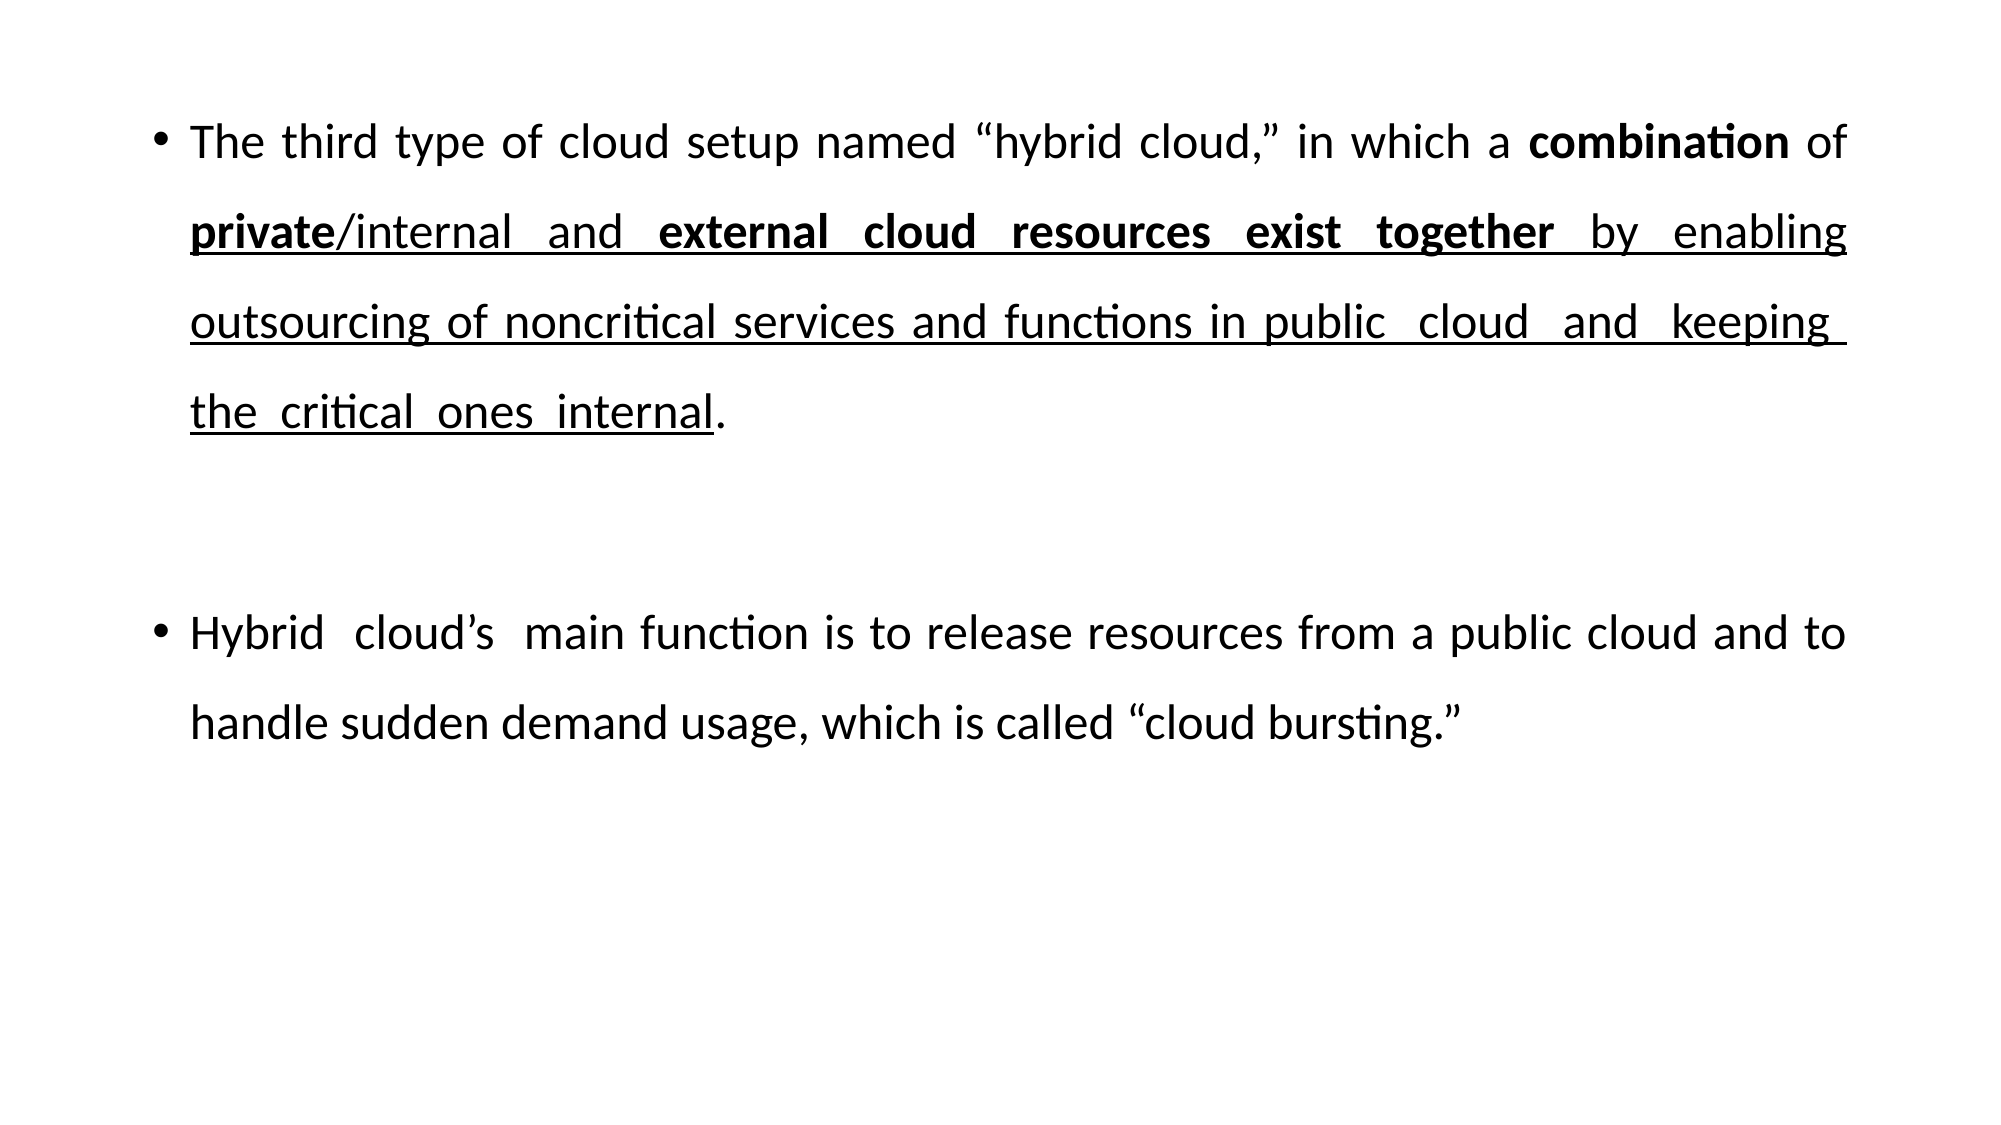

The third type of cloud setup named “hybrid cloud,” in which a combination of private/internal and external cloud resources exist together by enabling outsourcing of noncritical services and functions in public  cloud  and  keeping  the  critical  ones  internal.

Hybrid  cloud’s  main function is to release resources from a public cloud and to handle sudden demand usage, which is called “cloud bursting.”